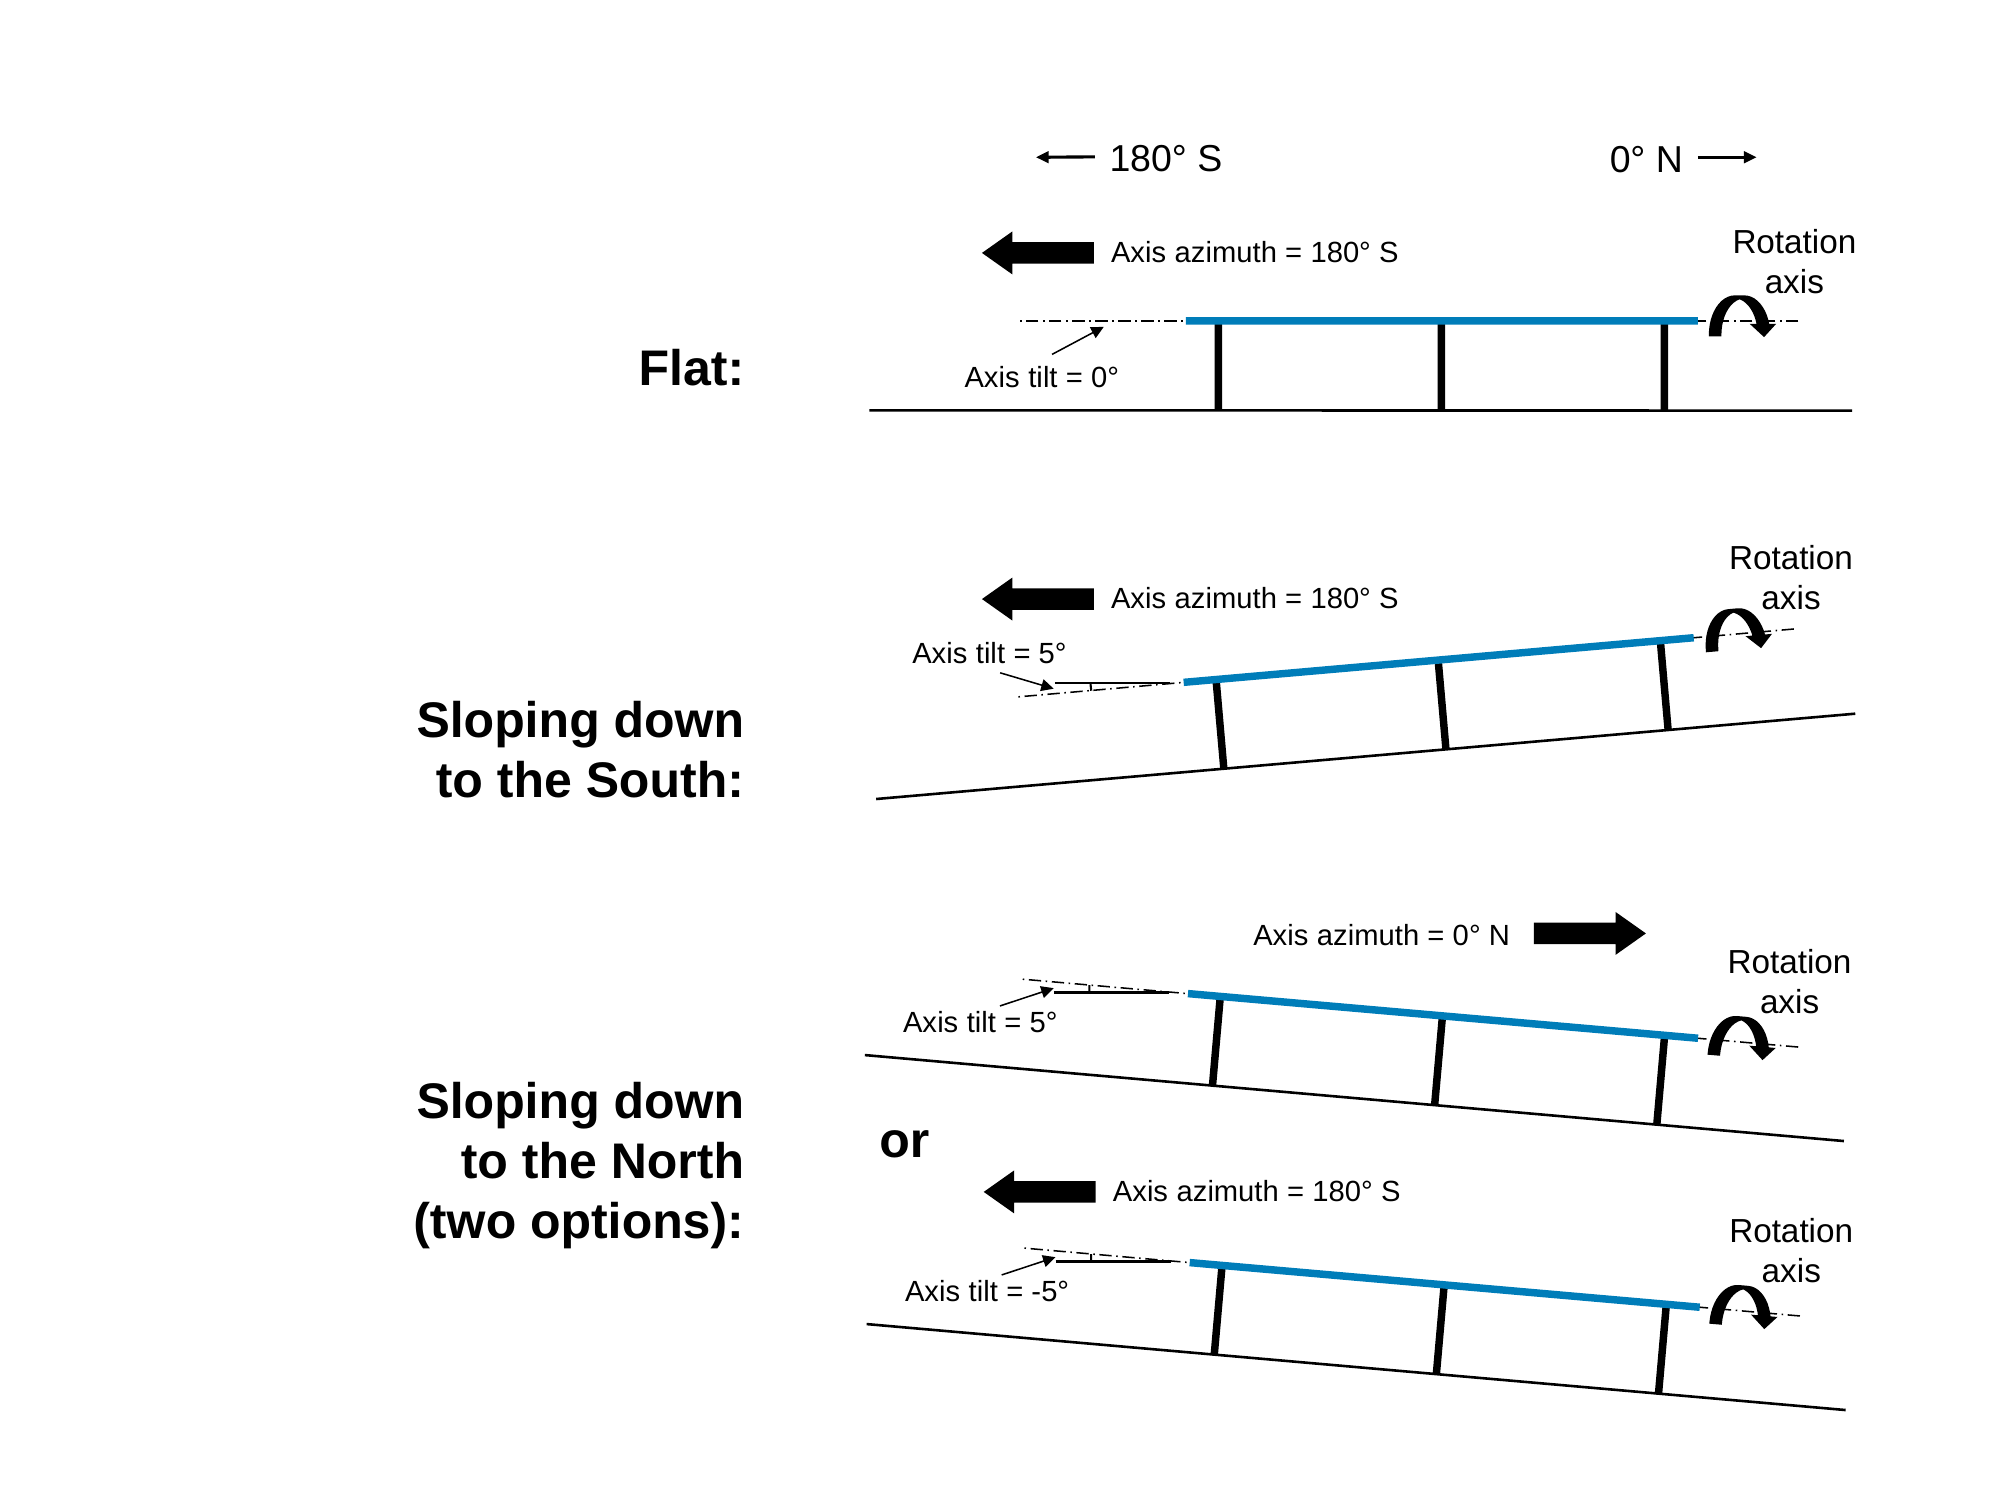

180° S
0° N

Rotation
axis
Axis azimuth = 180° S

Flat:
Axis tilt = 0°
Rotation
axis

Axis azimuth = 180° S

Axis tilt = 5°

Sloping down to the South:

Axis azimuth = 0° N

Rotation
axis

Axis tilt = 5°
Sloping down to the North
(two options):
or

Axis azimuth = 180° S

Rotation
axis

Axis tilt = -5°